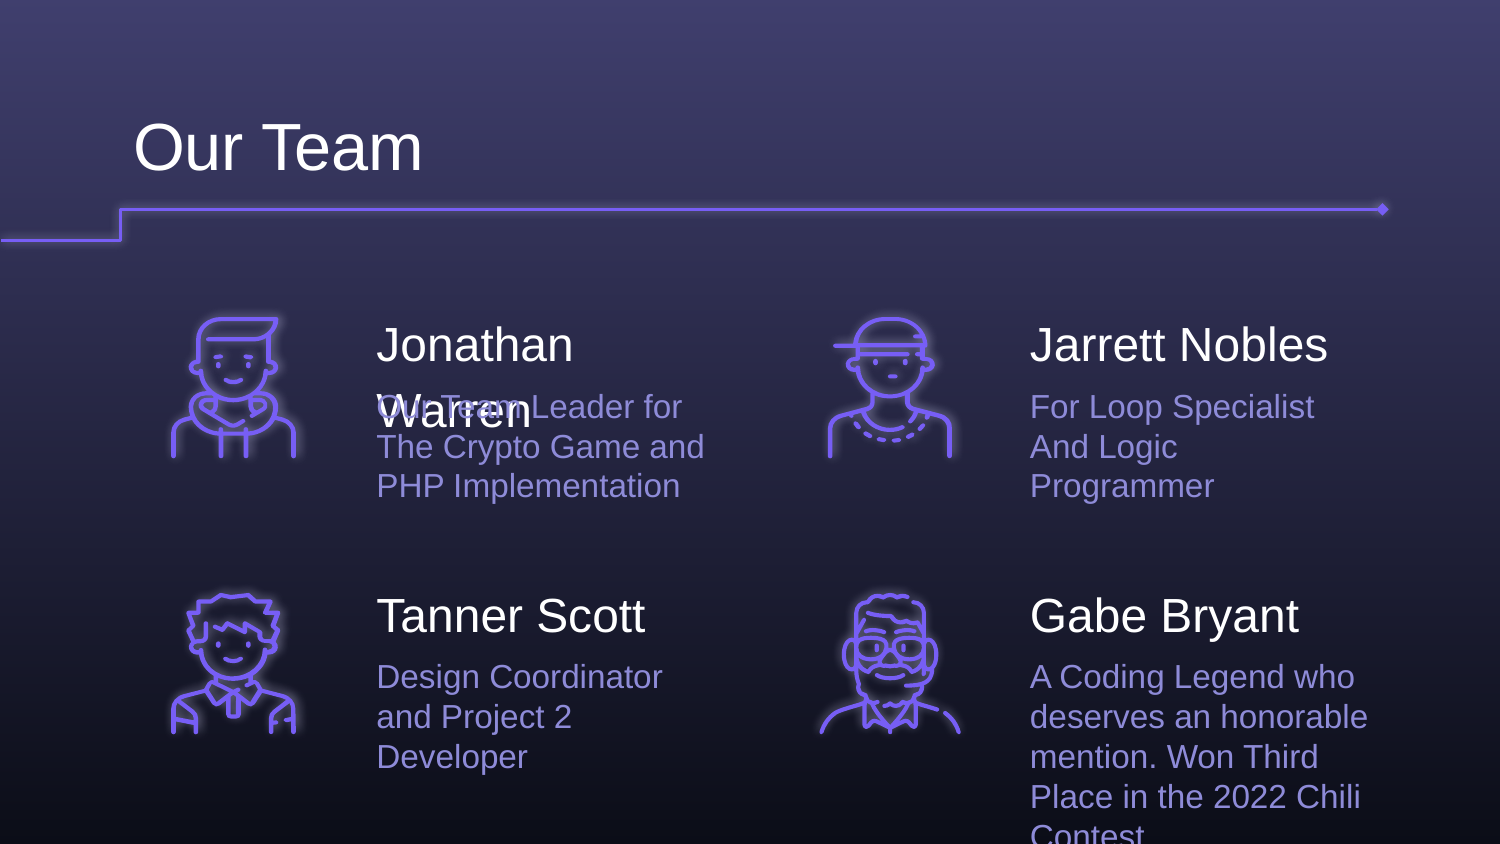

# Our Team
Jonathan Warren
Jarrett Nobles

Our Team Leader for The Crypto Game and PHP Implementation
For Loop Specialist And Logic Programmer
Tanner Scott
Gabe Bryant

Design Coordinator and Project 2 Developer
A Coding Legend who deserves an honorable mention. Won Third Place in the 2022 Chili Contest